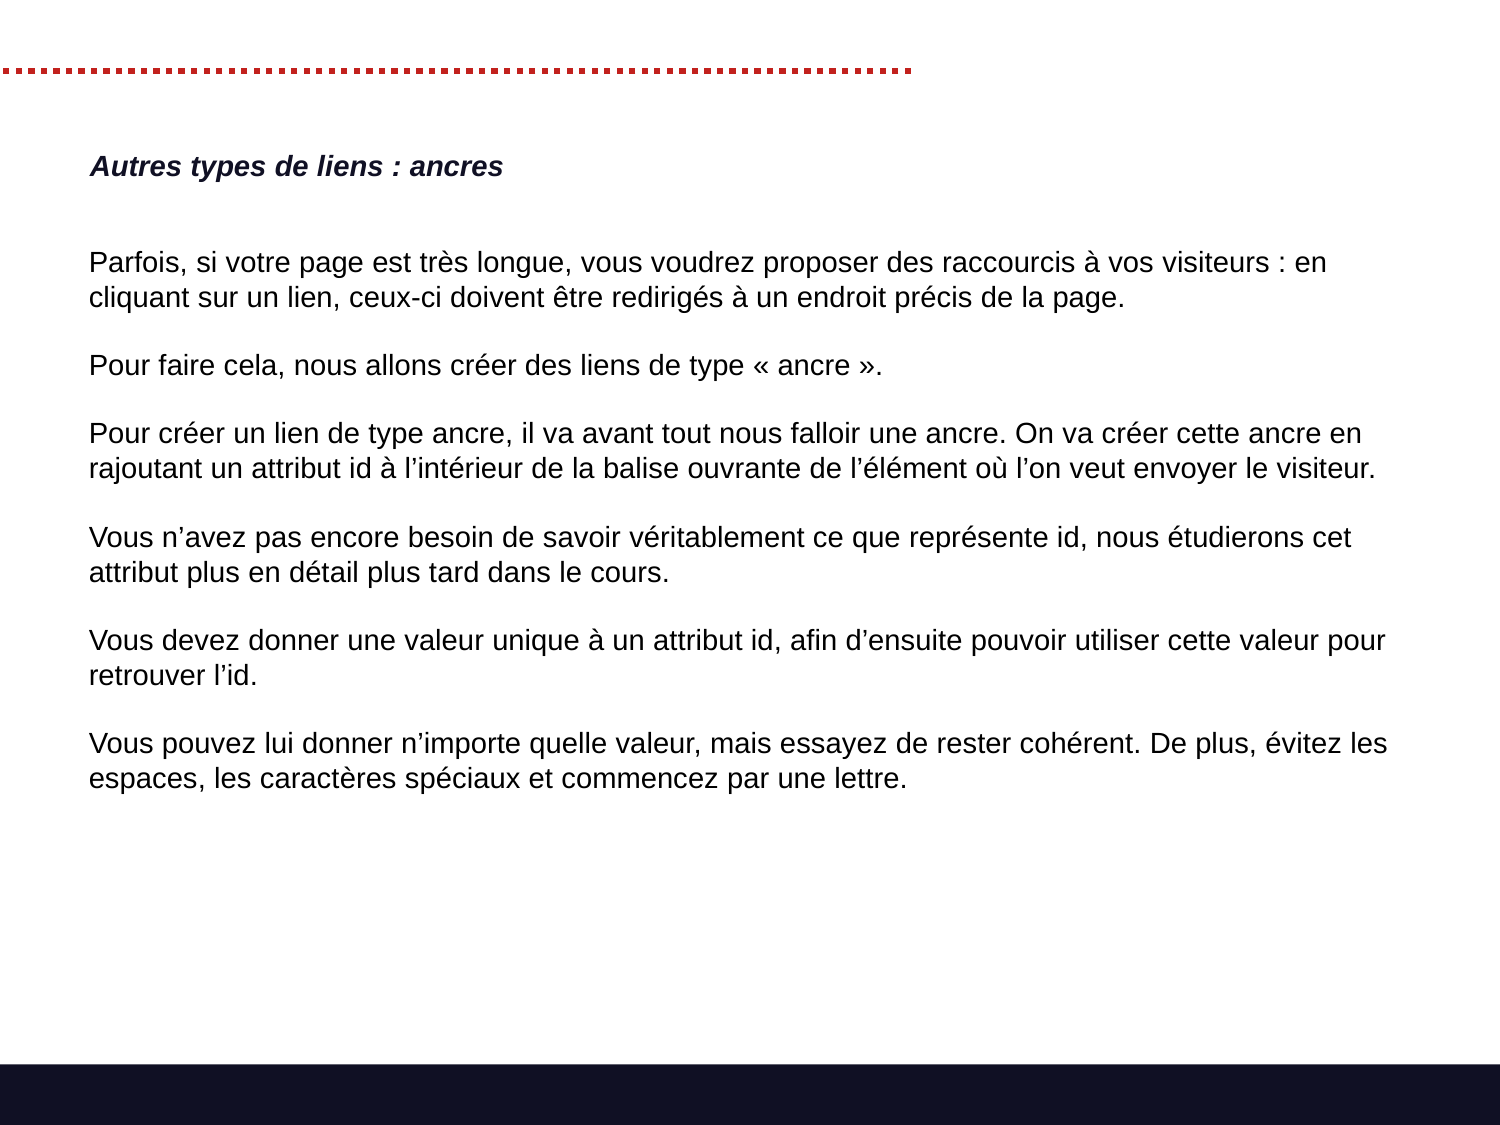

Autres types de liens : ancres
Parfois, si votre page est très longue, vous voudrez proposer des raccourcis à vos visiteurs : en cliquant sur un lien, ceux-ci doivent être redirigés à un endroit précis de la page.
Pour faire cela, nous allons créer des liens de type « ancre ».
Pour créer un lien de type ancre, il va avant tout nous falloir une ancre. On va créer cette ancre en rajoutant un attribut id à l’intérieur de la balise ouvrante de l’élément où l’on veut envoyer le visiteur.
Vous n’avez pas encore besoin de savoir véritablement ce que représente id, nous étudierons cet attribut plus en détail plus tard dans le cours.
Vous devez donner une valeur unique à un attribut id, afin d’ensuite pouvoir utiliser cette valeur pour retrouver l’id.
Vous pouvez lui donner n’importe quelle valeur, mais essayez de rester cohérent. De plus, évitez les espaces, les caractères spéciaux et commencez par une lettre.